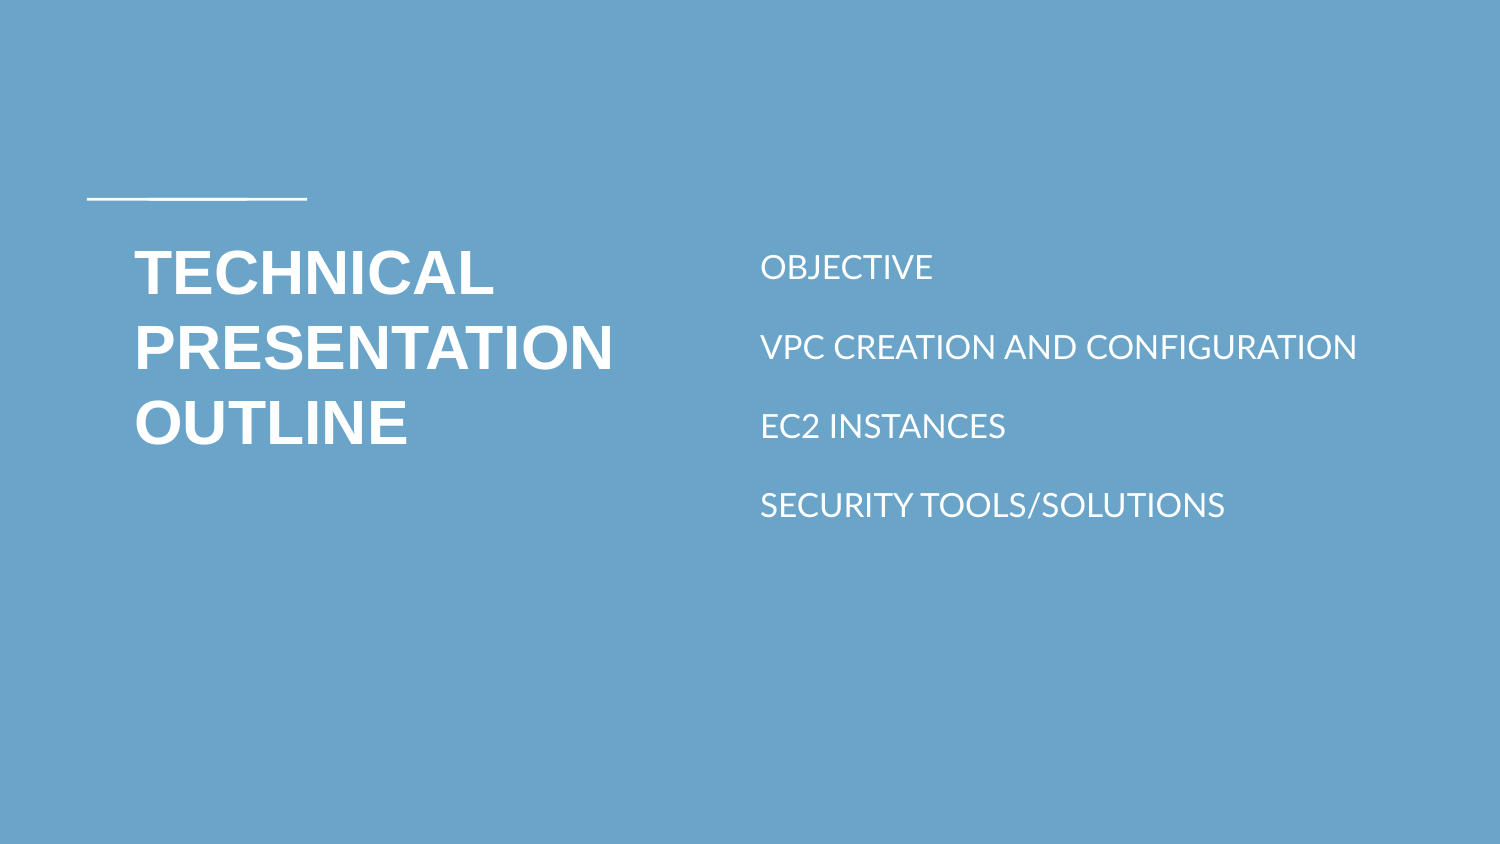

# TECHNICAL PRESENTATION OUTLINE
OBJECTIVE
VPC CREATION AND CONFIGURATION
EC2 INSTANCES
SECURITY TOOLS/SOLUTIONS